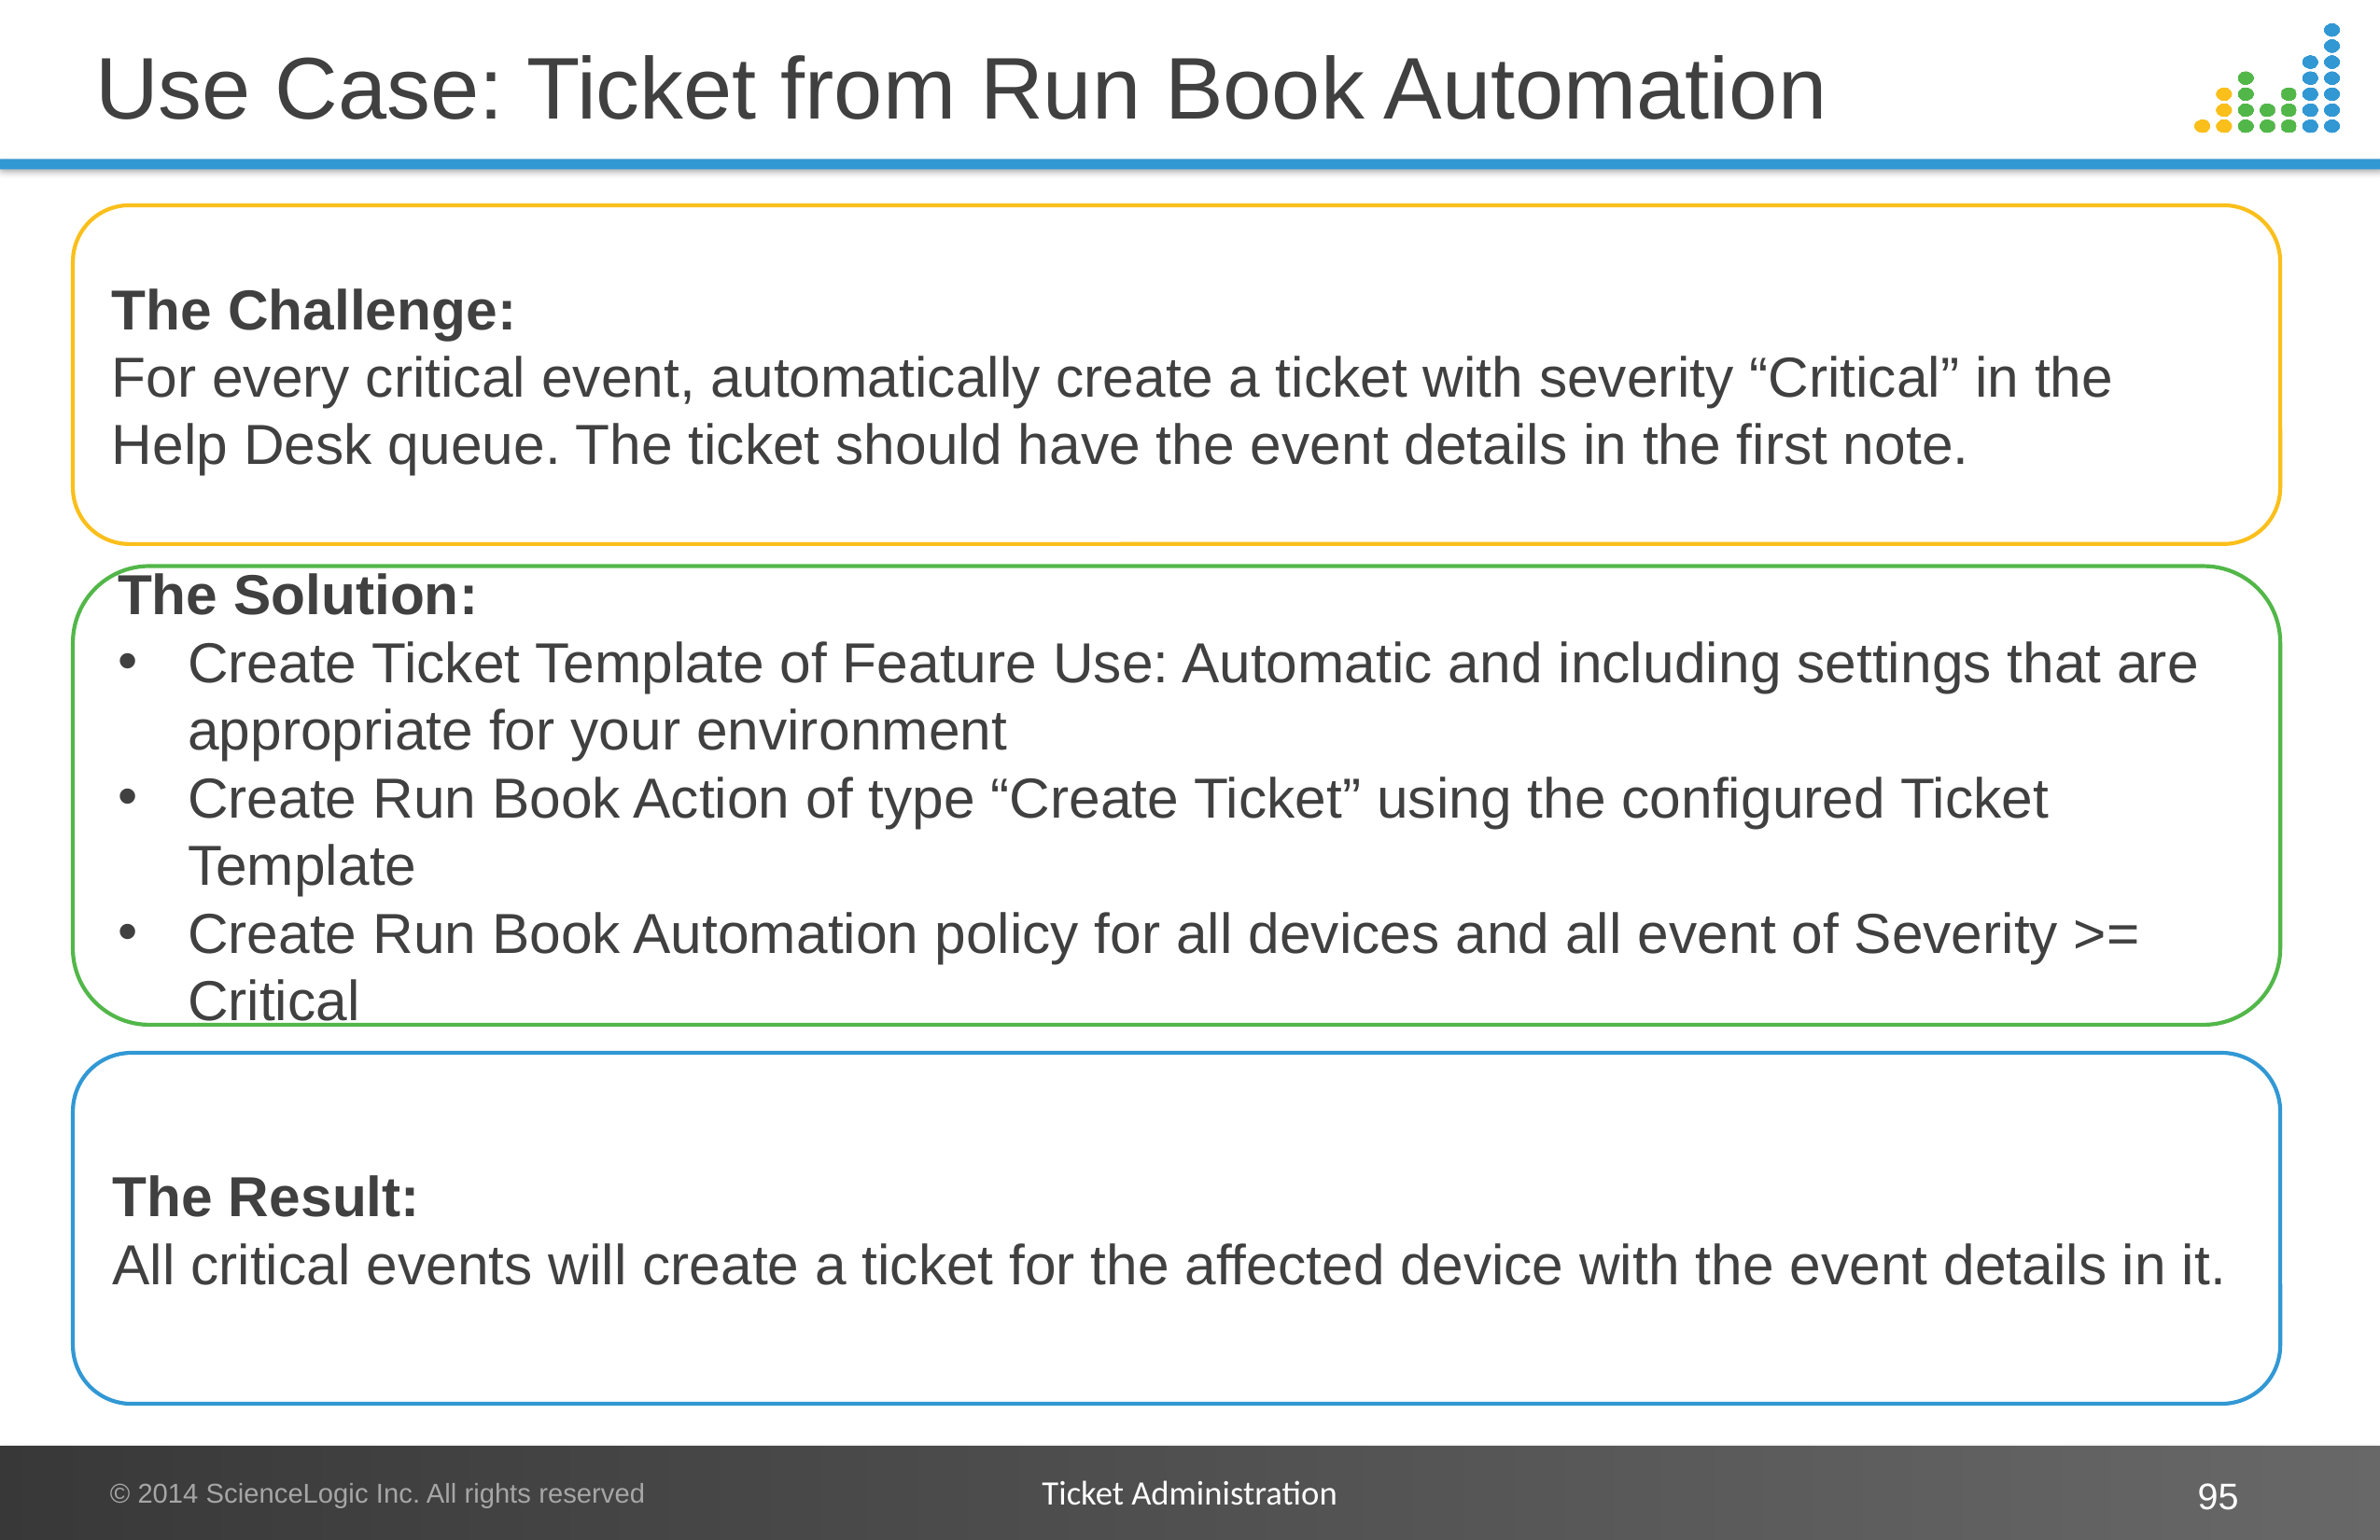

# Use Case: Ticket from Run Book Automation
The Challenge:
For every critical event, automatically create a ticket with severity “Critical” in the Help Desk queue. The ticket should have the event details in the first note.
The Solution:
Create Ticket Template of Feature Use: Automatic and including settings that are appropriate for your environment
Create Run Book Action of type “Create Ticket” using the configured Ticket Template
Create Run Book Automation policy for all devices and all event of Severity >= Critical
The Result:
All critical events will create a ticket for the affected device with the event details in it.
Ticket Administration
95